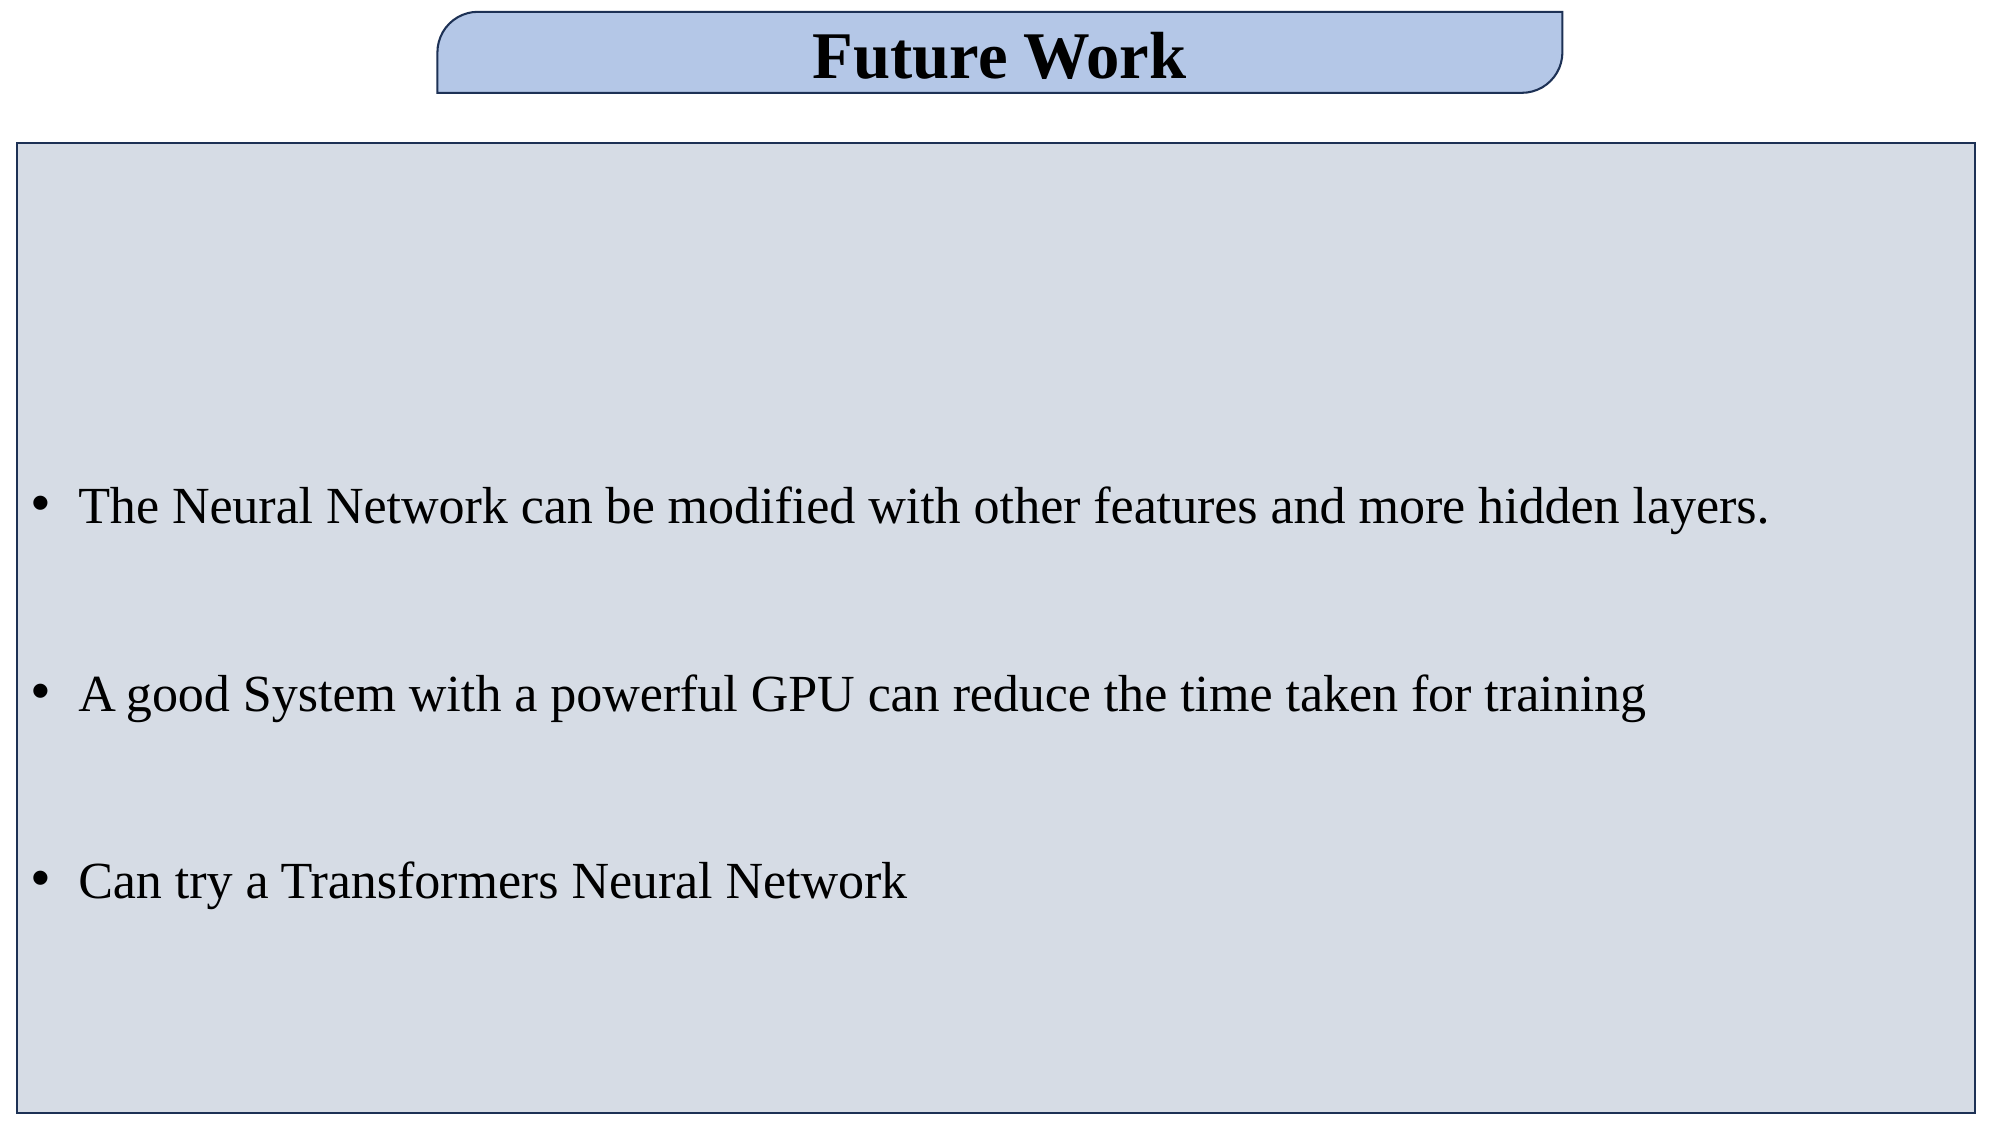

Future Work
The Neural Network can be modified with other features and more hidden layers.
A good System with a powerful GPU can reduce the time taken for training
Can try a Transformers Neural Network